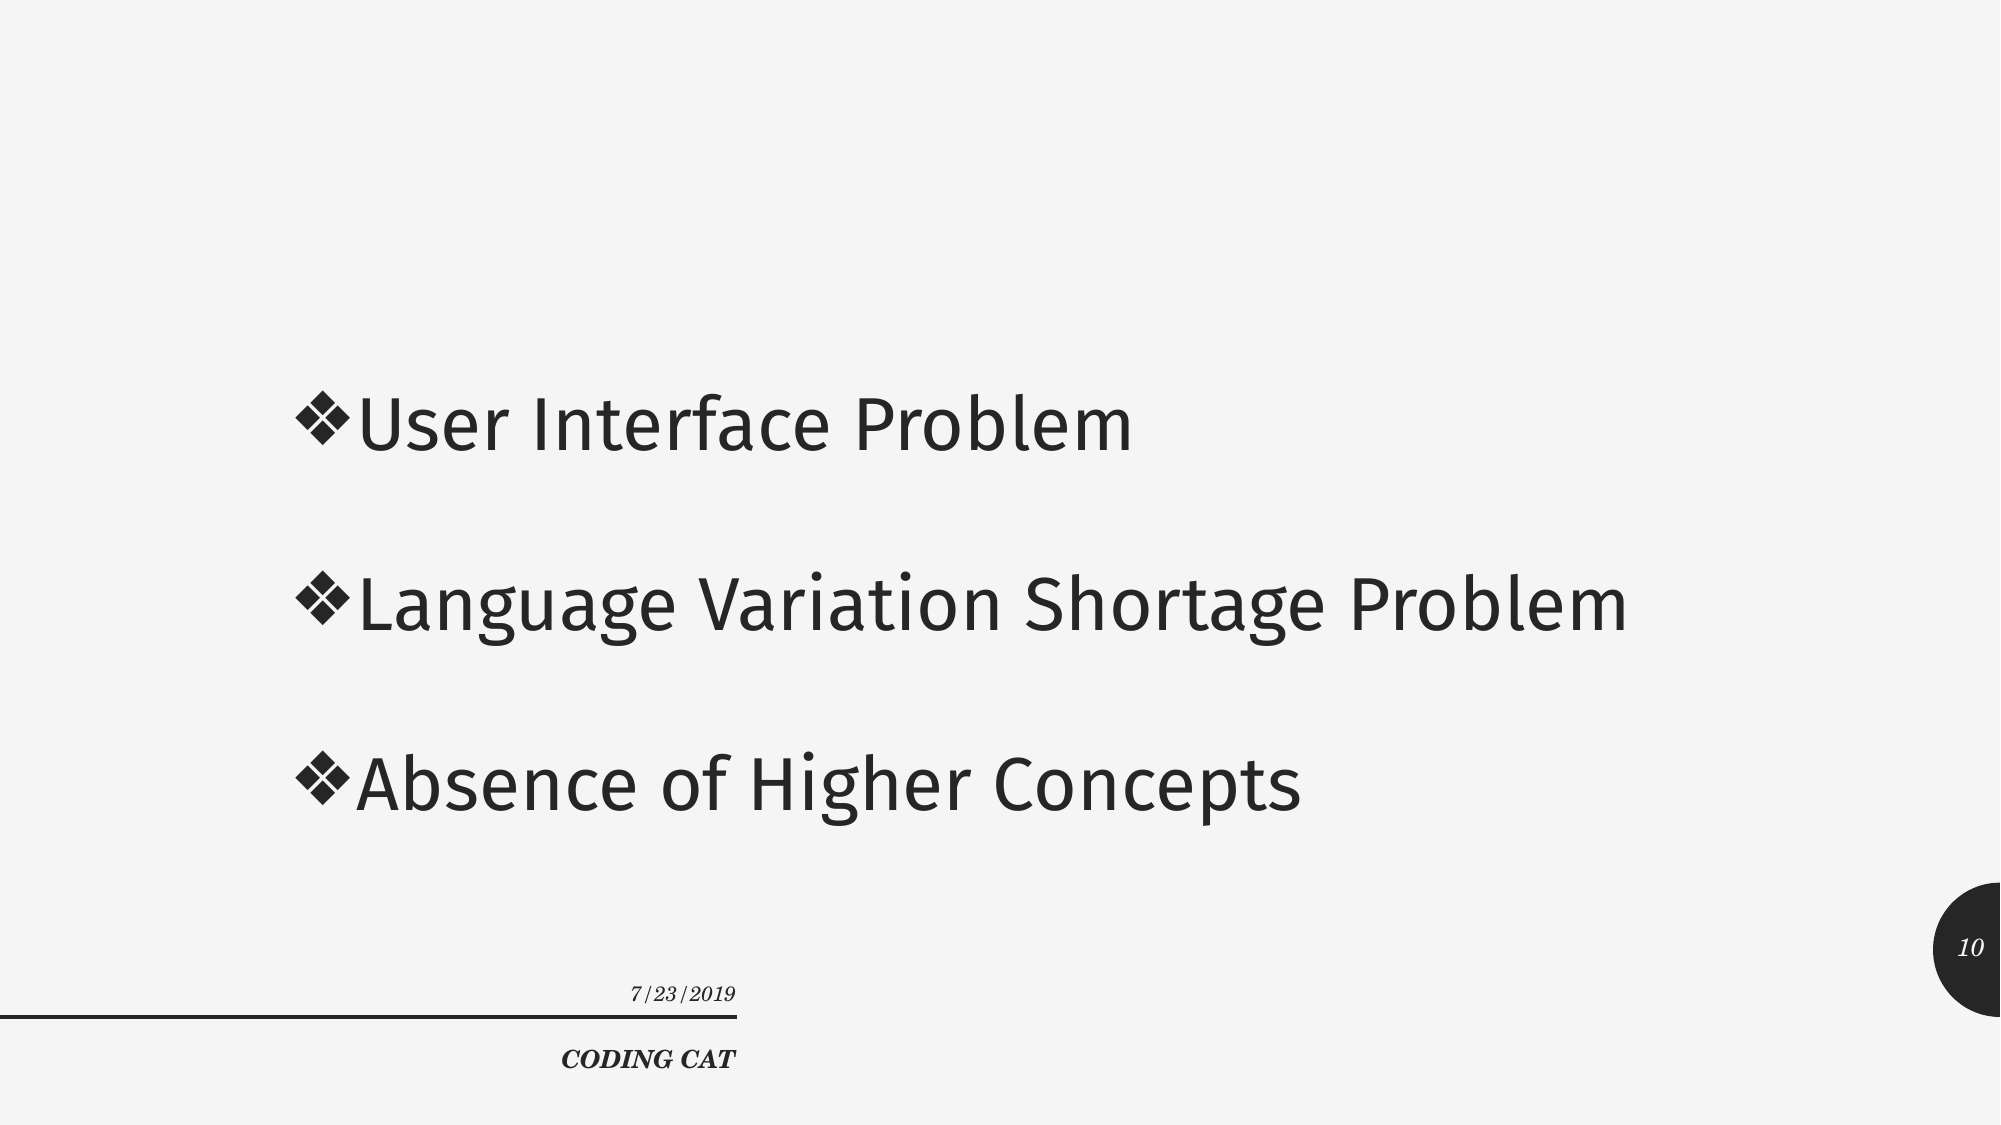

User Interface Problem
Language Variation Shortage Problem
Absence of Higher Concepts
10
7/23/2019
CODING CAT